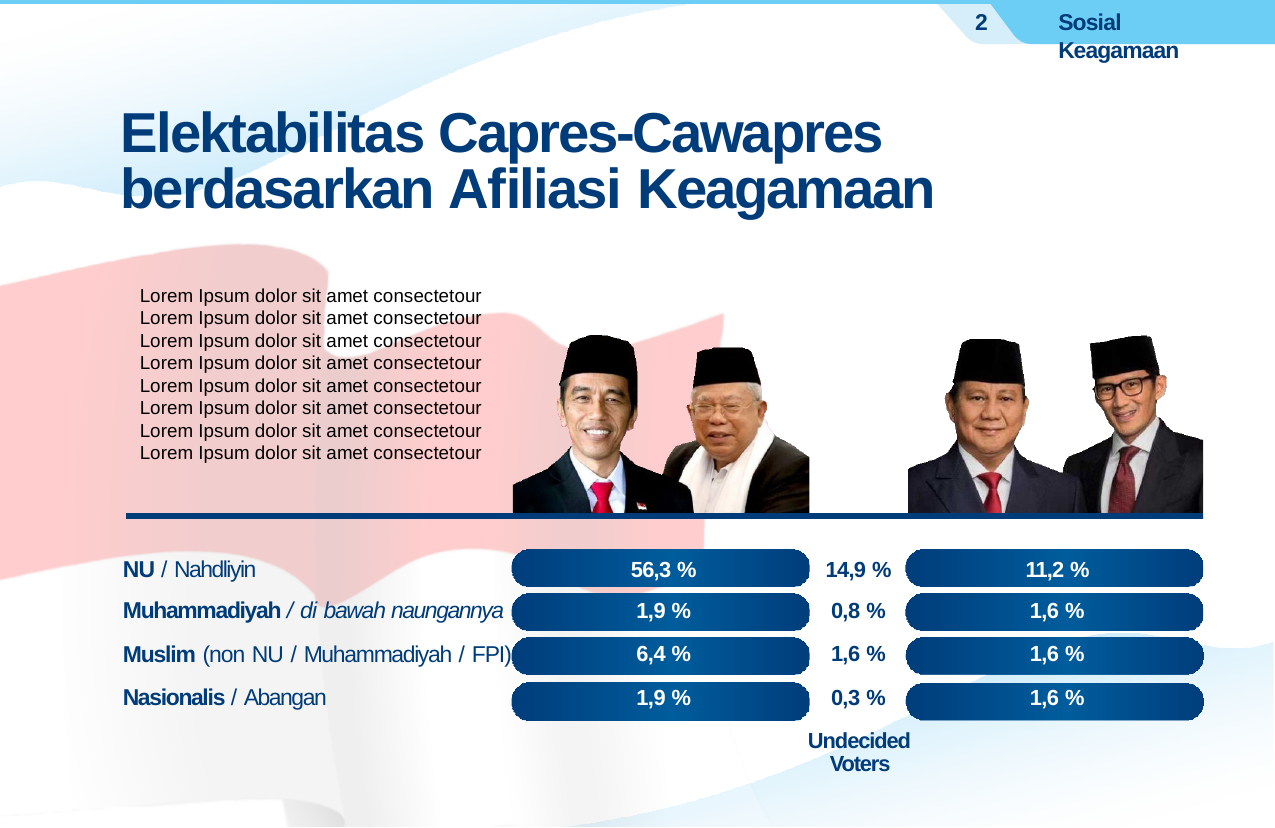

2
Sosial Keagamaan

# Elektabilitas Capres-Cawapres  berdasarkan Aﬁliasi Keagamaan
Lorem Ipsum dolor sit amet consectetour
Lorem Ipsum dolor sit amet consectetour
Lorem Ipsum dolor sit amet consectetour
Lorem Ipsum dolor sit amet consectetour
Lorem Ipsum dolor sit amet consectetour
Lorem Ipsum dolor sit amet consectetour
Lorem Ipsum dolor sit amet consectetour
Lorem Ipsum dolor sit amet consectetour

| NU / Nahdliyin | 56,3 % | 14,9 % | 11,2 % |
| --- | --- | --- | --- |
| Muhammadiyah / di bawah naungannya | 1,9 % | 0,8 % | 1,6 % |
| Muslim (non NU / Muhammadiyah / FPI) | 6,4 % | 1,6 % | 1,6 % |
| Nasionalis / Abangan | 1,9 % | 0,3 % | 1,6 % |
|  |  | Undecided Voters |  |